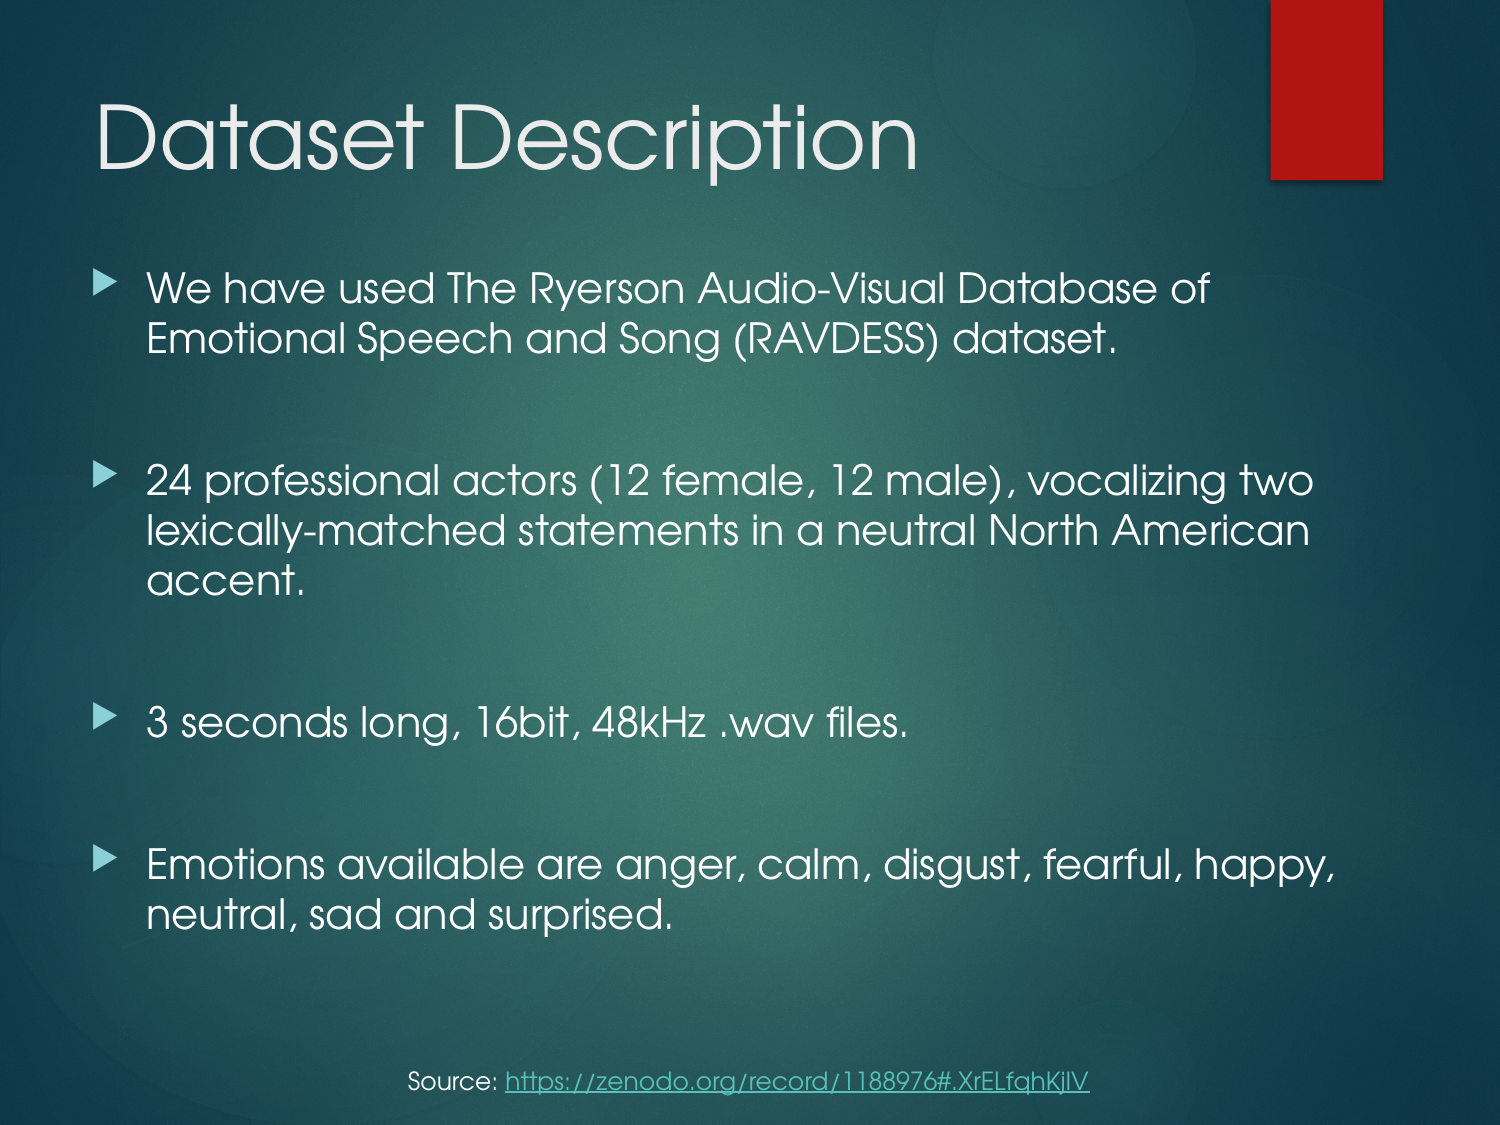

# Dataset Description
We have used The Ryerson Audio-Visual Database of Emotional Speech and Song (RAVDESS) dataset.

24 professional actors (12 female, 12 male), vocalizing two lexically-matched statements in a neutral North American accent.

3 seconds long, 16bit, 48kHz .wav files.

Emotions available are anger, calm, disgust, fearful, happy, neutral, sad and surprised.
Source: https://zenodo.org/record/1188976#.XrELfqhKjIV